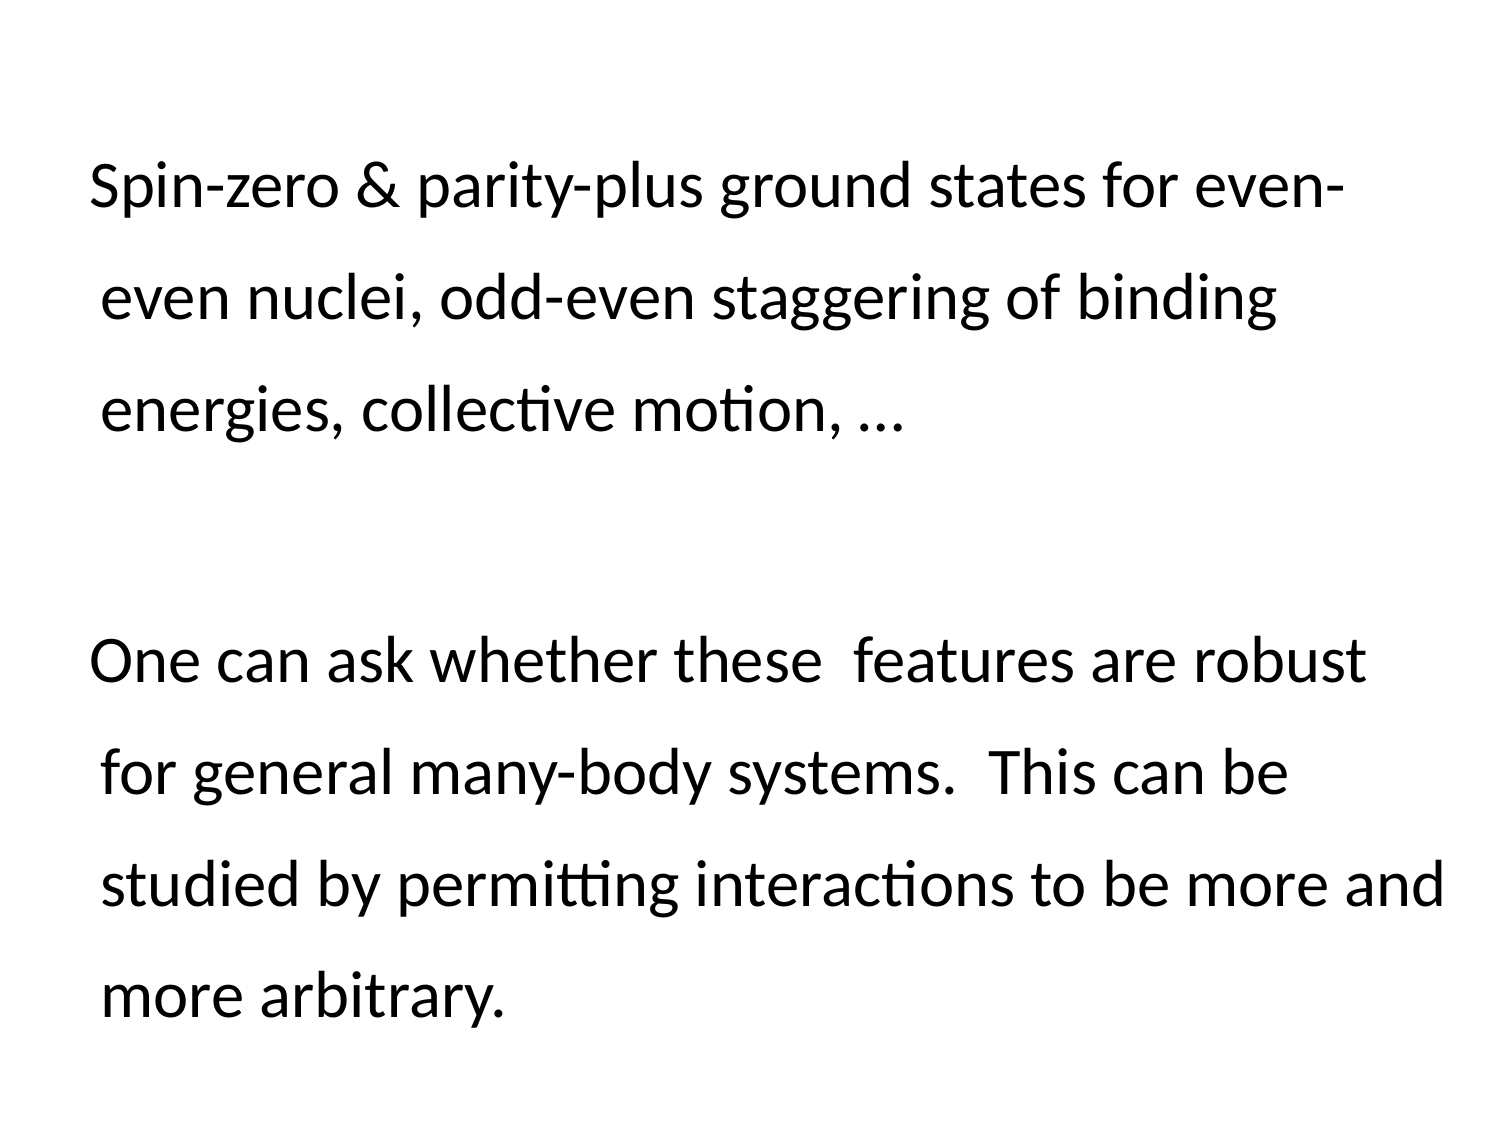

Spin-zero & parity-plus ground states for even-even nuclei, odd-even staggering of binding energies, collective motion, …

   One can ask whether these  features are robust for general many-body systems.  This can be studied by permitting interactions to be more and more arbitrary.